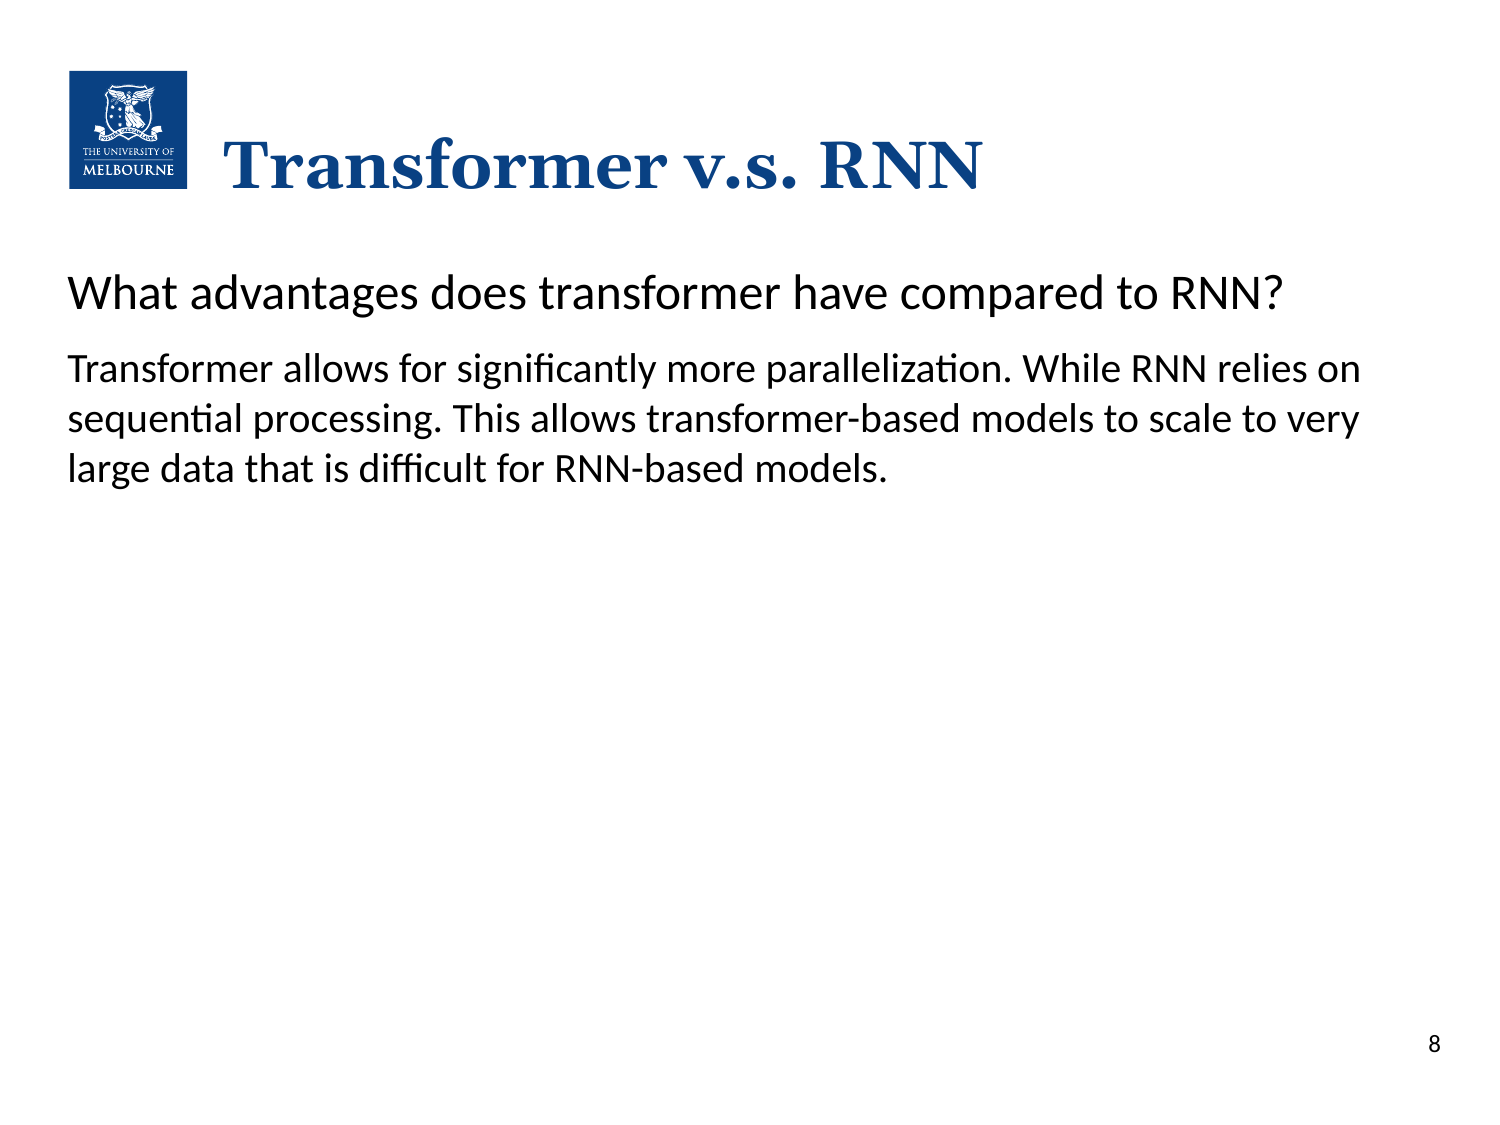

# Transformer v.s. RNN
What advantages does transformer have compared to RNN?
Transformer allows for significantly more parallelization. While RNN relies on sequential processing. This allows transformer-based models to scale to very large data that is difficult for RNN-based models.
8